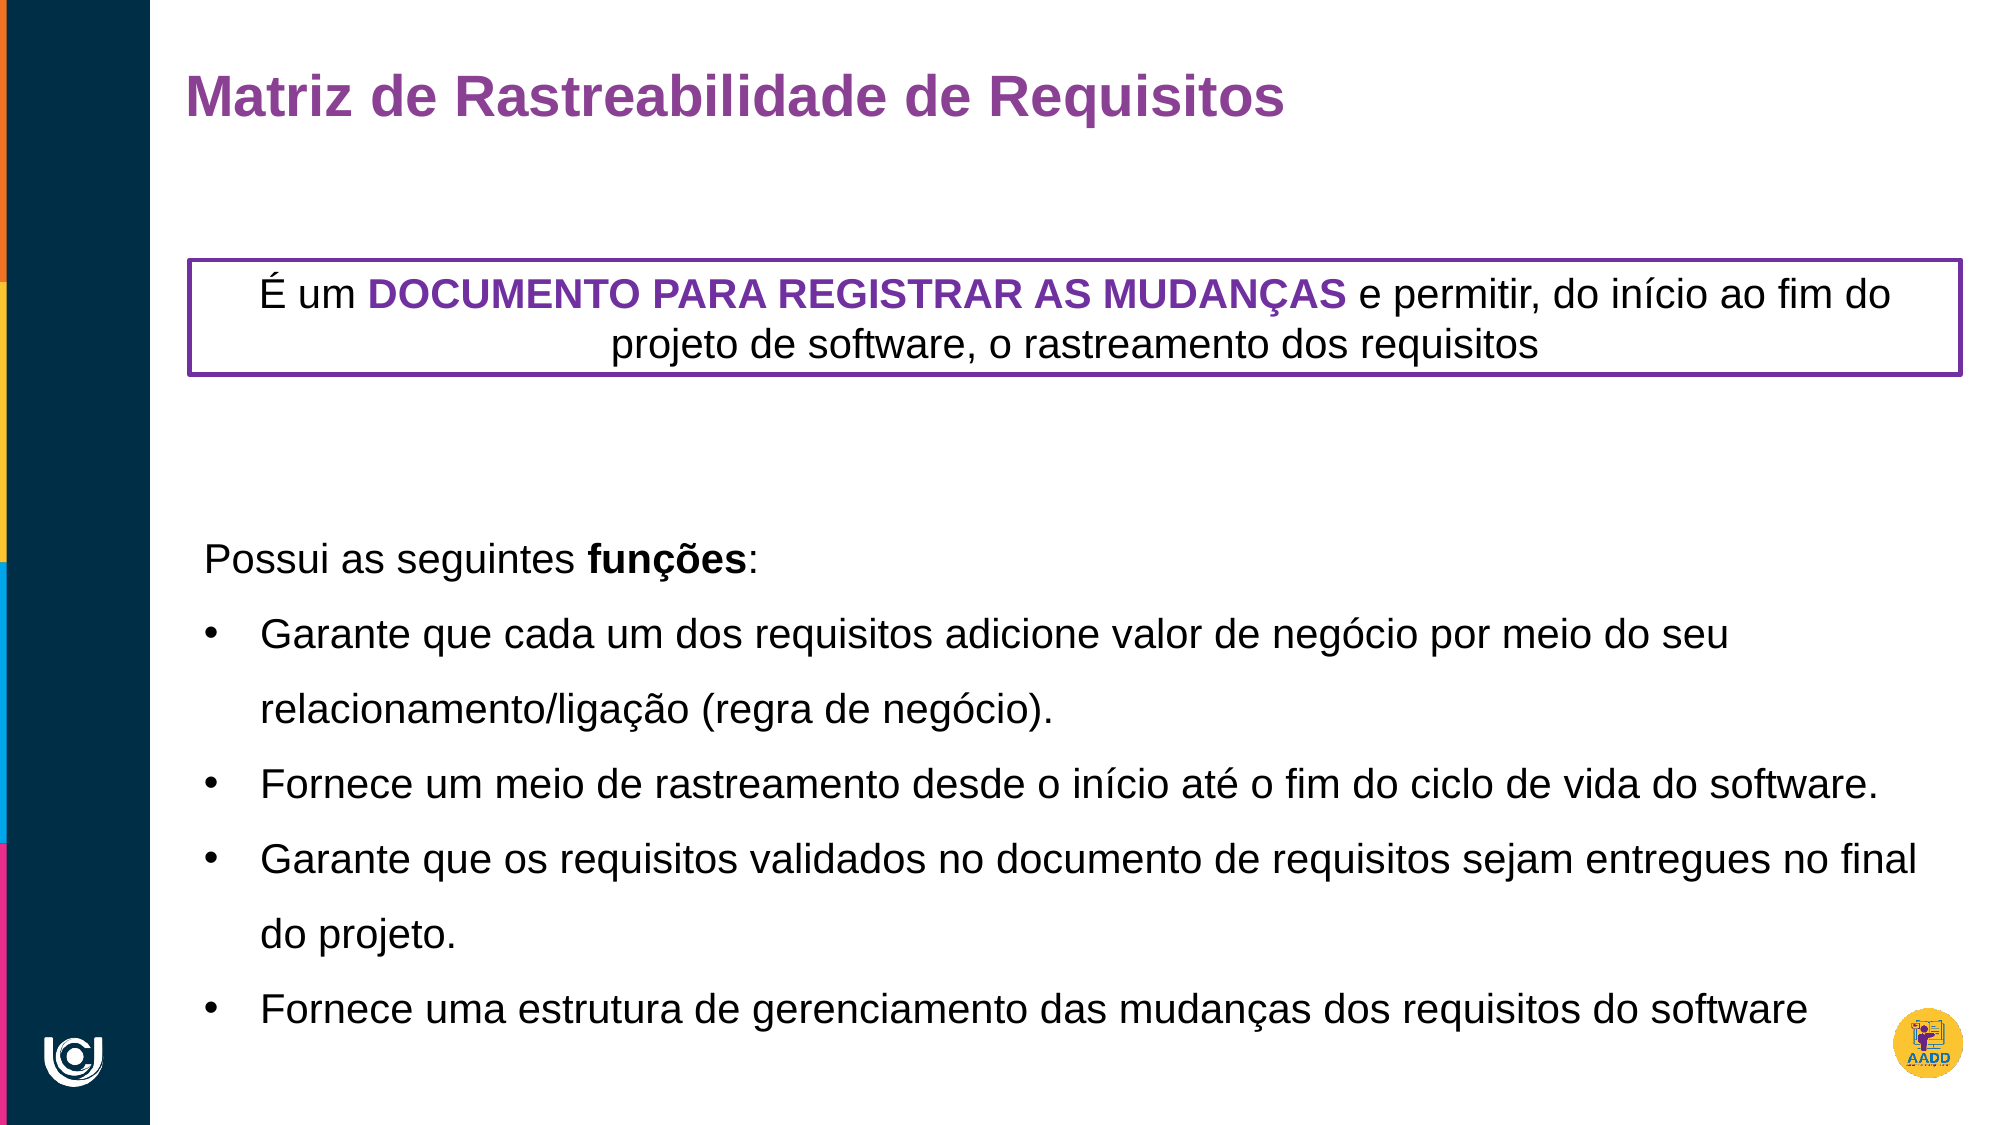

Matriz de Rastreabilidade de Requisitos
É um DOCUMENTO PARA REGISTRAR AS MUDANÇAS e permitir, do início ao fim do projeto de software, o rastreamento dos requisitos
Possui as seguintes funções:
Garante que cada um dos requisitos adicione valor de negócio por meio do seu relacionamento/ligação (regra de negócio).
Fornece um meio de rastreamento desde o início até o fim do ciclo de vida do software.
Garante que os requisitos validados no documento de requisitos sejam entregues no final do projeto.
Fornece uma estrutura de gerenciamento das mudanças dos requisitos do software